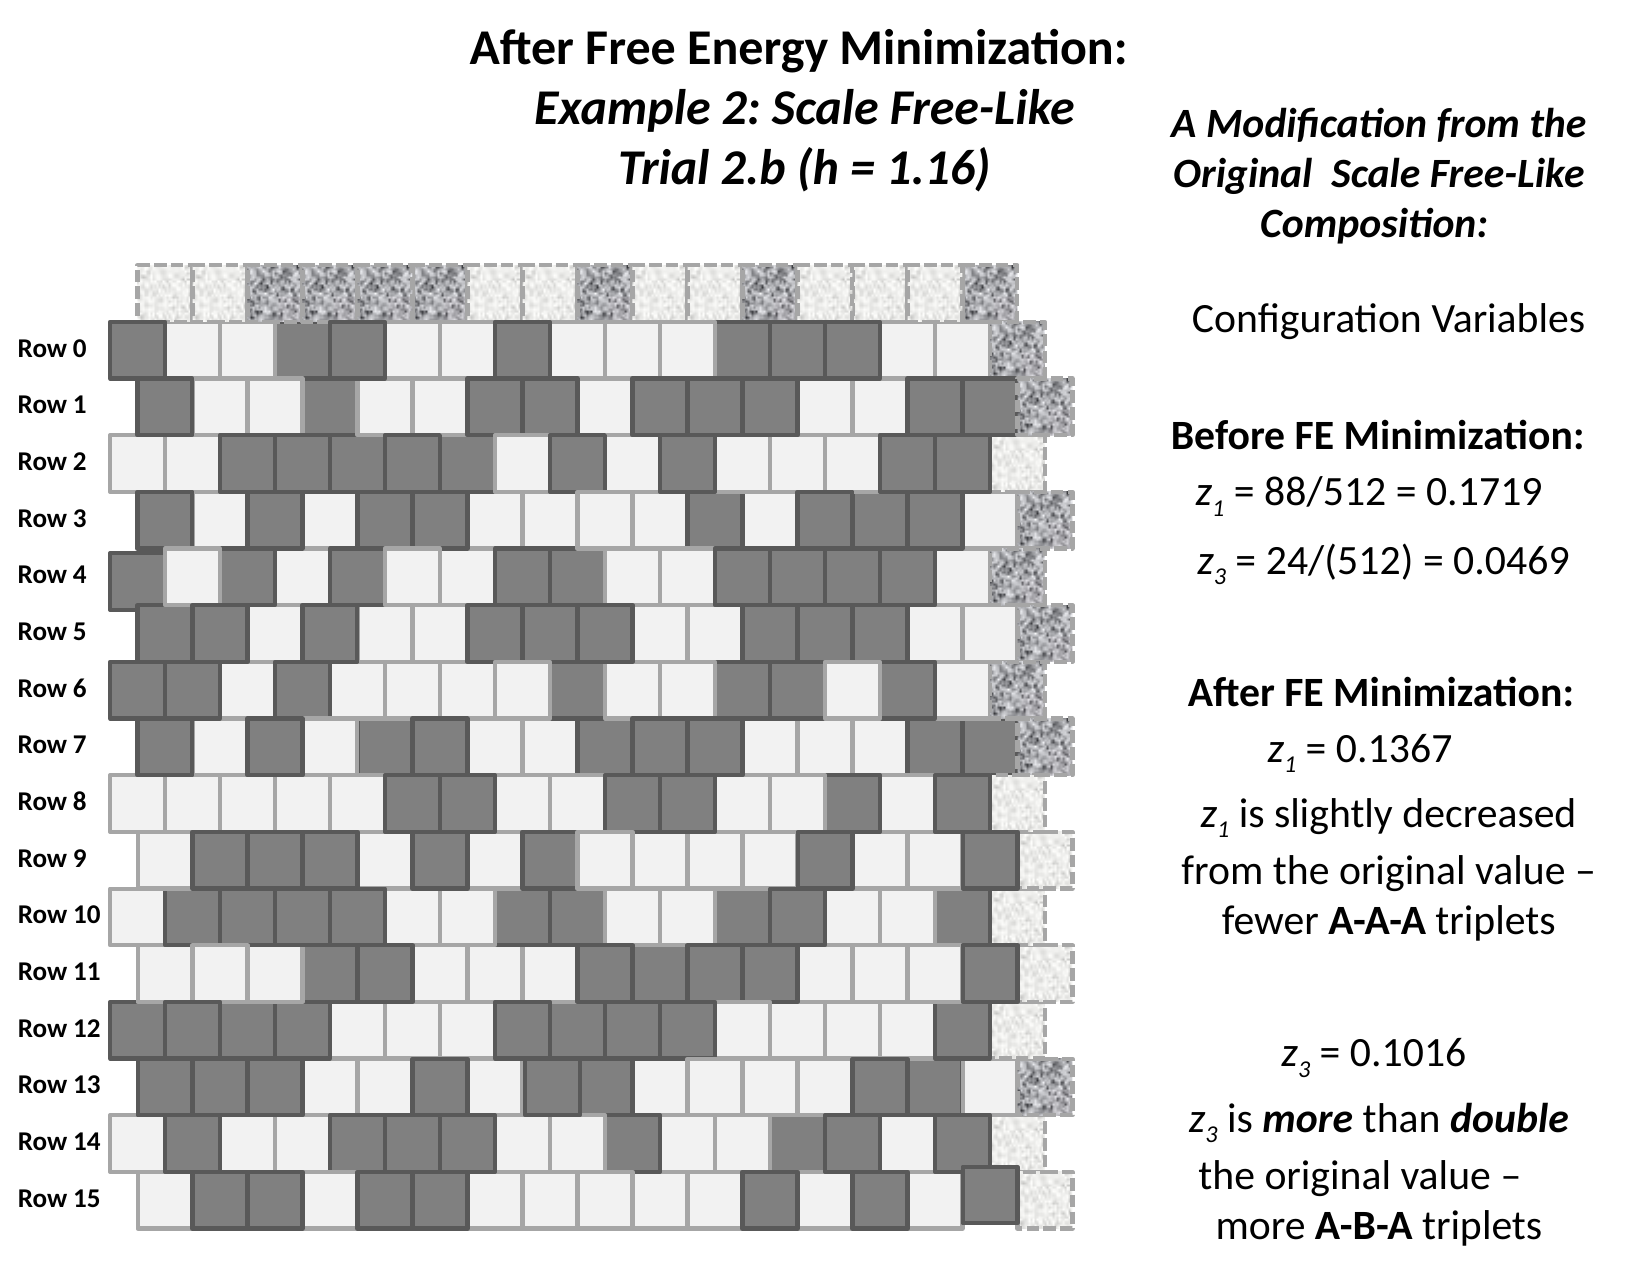

After Free Energy Minimization:
Example 2: Scale Free-Like
Trial 2.b (h = 1.16)
A Modification from the Original  Scale Free-Like Composition:

Configuration Variables

Row 0

Row 1
Before FE Minimization:

Row 2
z1 = 88/512 = 0.1719

Row 3
z3 = 24/(512) = 0.0469

Row 4

Row 5
After FE Minimization:

Row 6
z1 = 0.1367

Row 7

Row 8
z1 is slightly decreased from the original value – fewer A-A-A triplets

Row 9

Row 10

Row 11

Row 12
z3 = 0.1016

Row 13
z3 is more than double the original value –     more A-B-A triplets

Row 14

Row 15